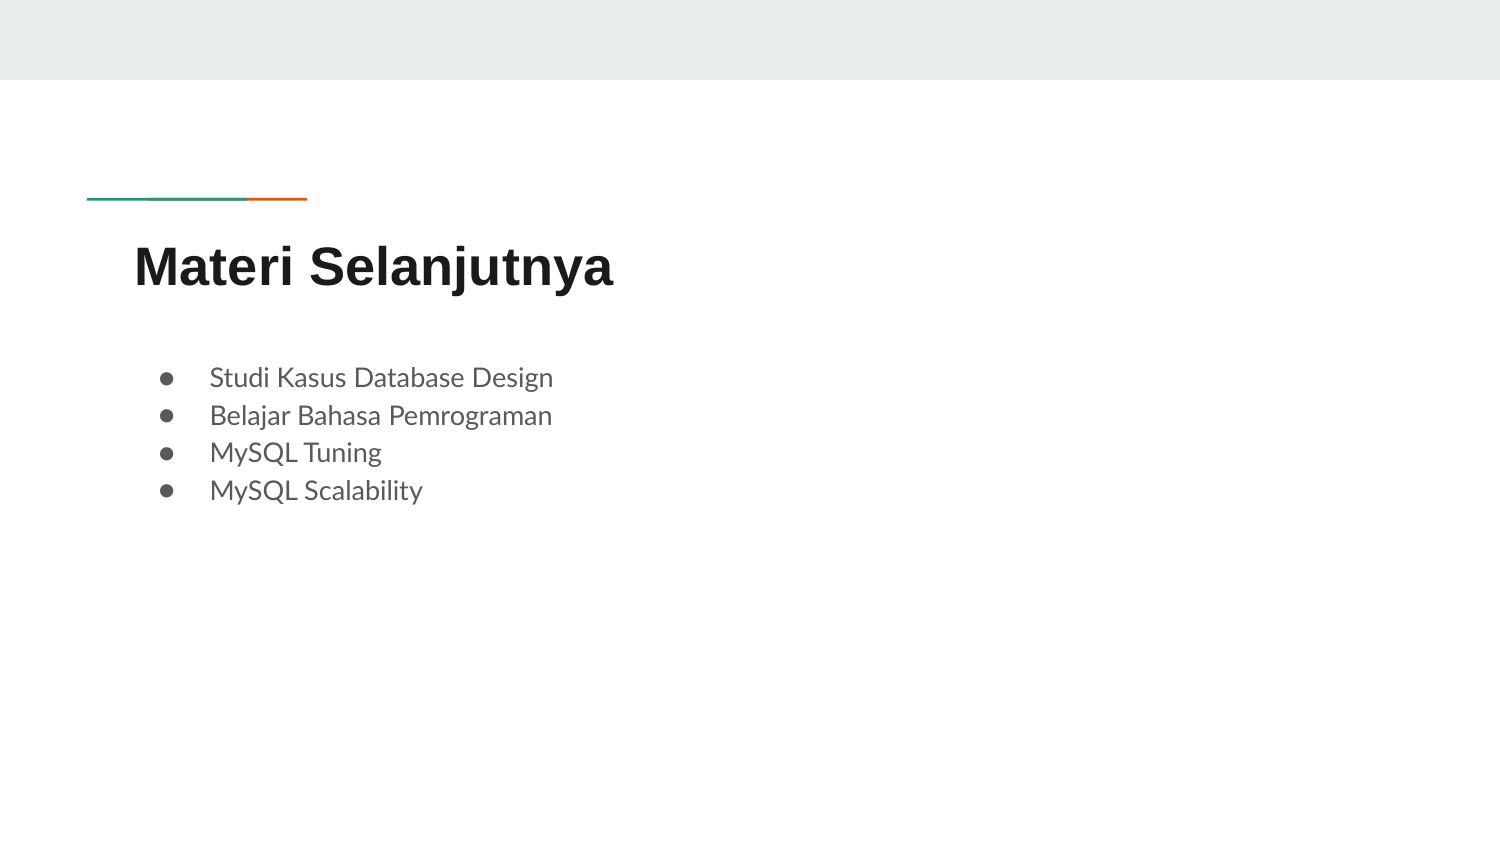

# Materi Selanjutnya
Studi Kasus Database Design
Belajar Bahasa Pemrograman
MySQL Tuning
MySQL Scalability